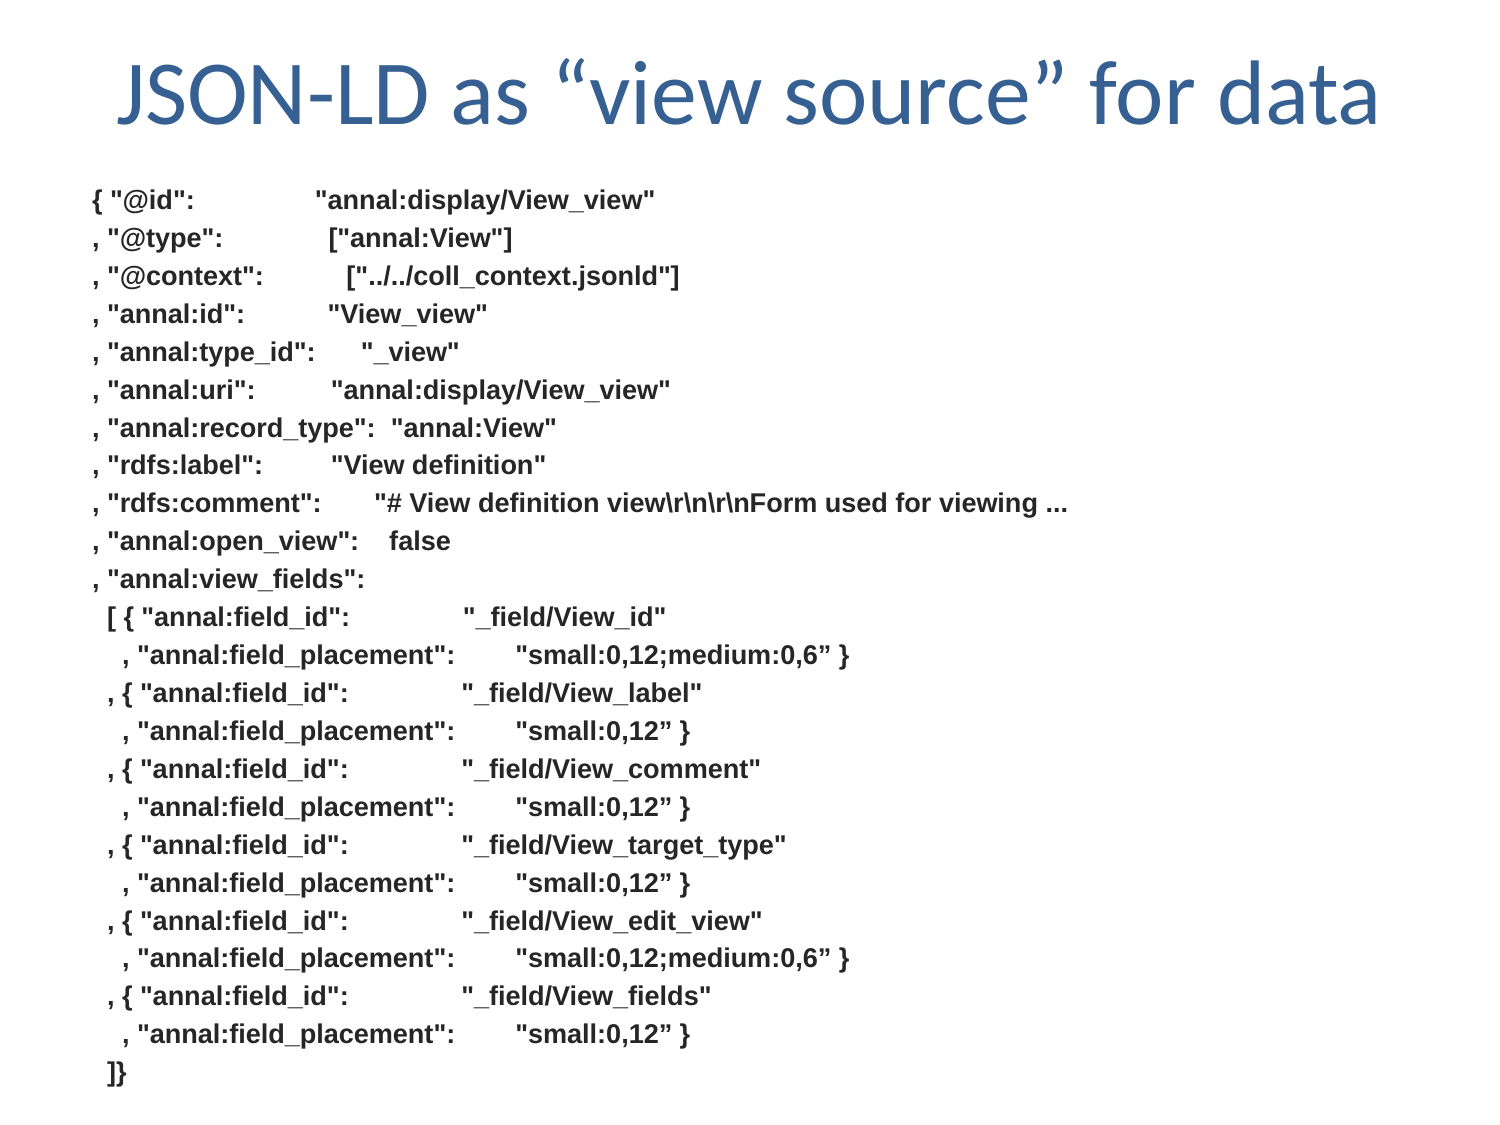

# JSON-LD as “view source” for data
{ "@id":                "annal:display/View_view"
, "@type":              ["annal:View"]
, "@context":           ["../../coll_context.jsonld"]
, "annal:id":           "View_view"
, "annal:type_id":      "_view"
, "annal:uri":          "annal:display/View_view"
, "annal:record_type":  "annal:View"
, "rdfs:label":         "View definition"
, "rdfs:comment":       "# View definition view\r\n\r\nForm used for viewing ...
, "annal:open_view":    false
, "annal:view_fields":
  [ { "annal:field_id":               "_field/View_id"
    , "annal:field_placement":        "small:0,12;medium:0,6” }
  , { "annal:field_id":               "_field/View_label"
    , "annal:field_placement":        "small:0,12” }
  , { "annal:field_id":               "_field/View_comment"
    , "annal:field_placement":        "small:0,12” }
  , { "annal:field_id":               "_field/View_target_type"
    , "annal:field_placement":        "small:0,12” }
  , { "annal:field_id":               "_field/View_edit_view"
    , "annal:field_placement":        "small:0,12;medium:0,6” }
  , { "annal:field_id":               "_field/View_fields"
    , "annal:field_placement":        "small:0,12” }
  ]}